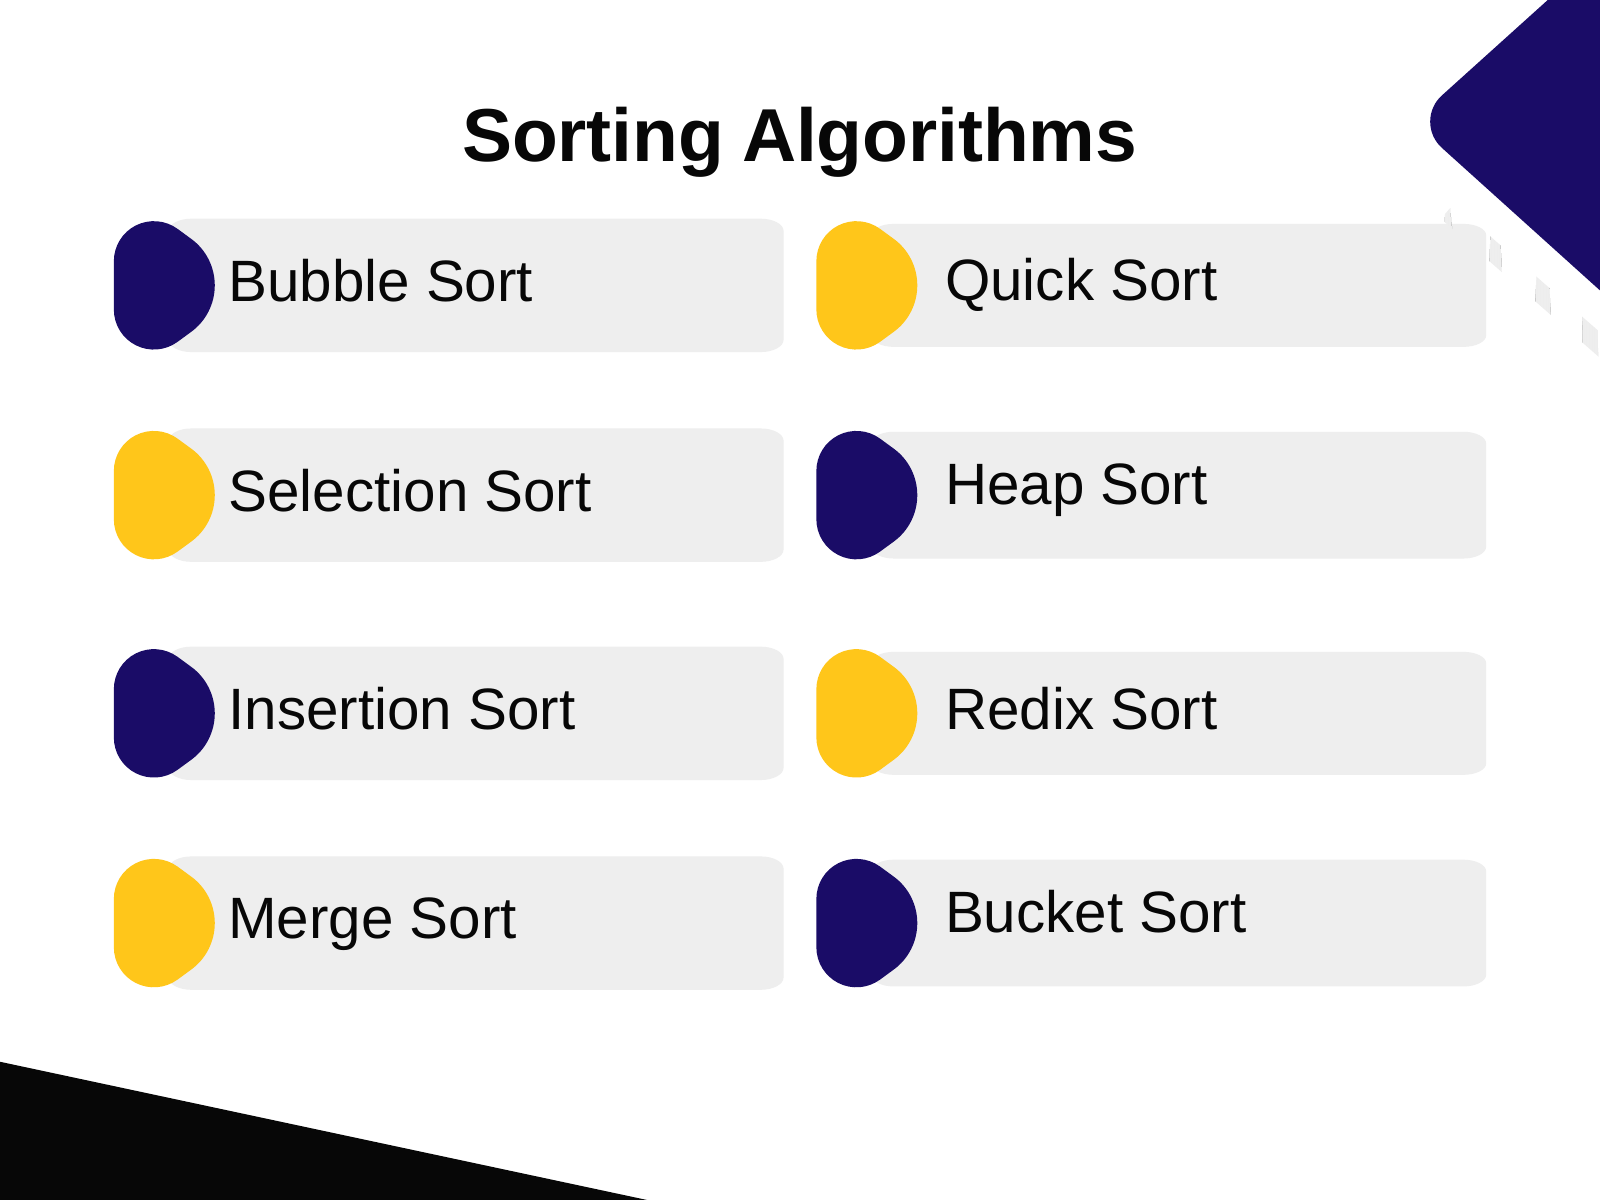

Sorting Algorithms

Quick Sort
Bubble Sort

Heap Sort
Selection Sort

Redix Sort
Insertion Sort

Bucket Sort
Merge Sort